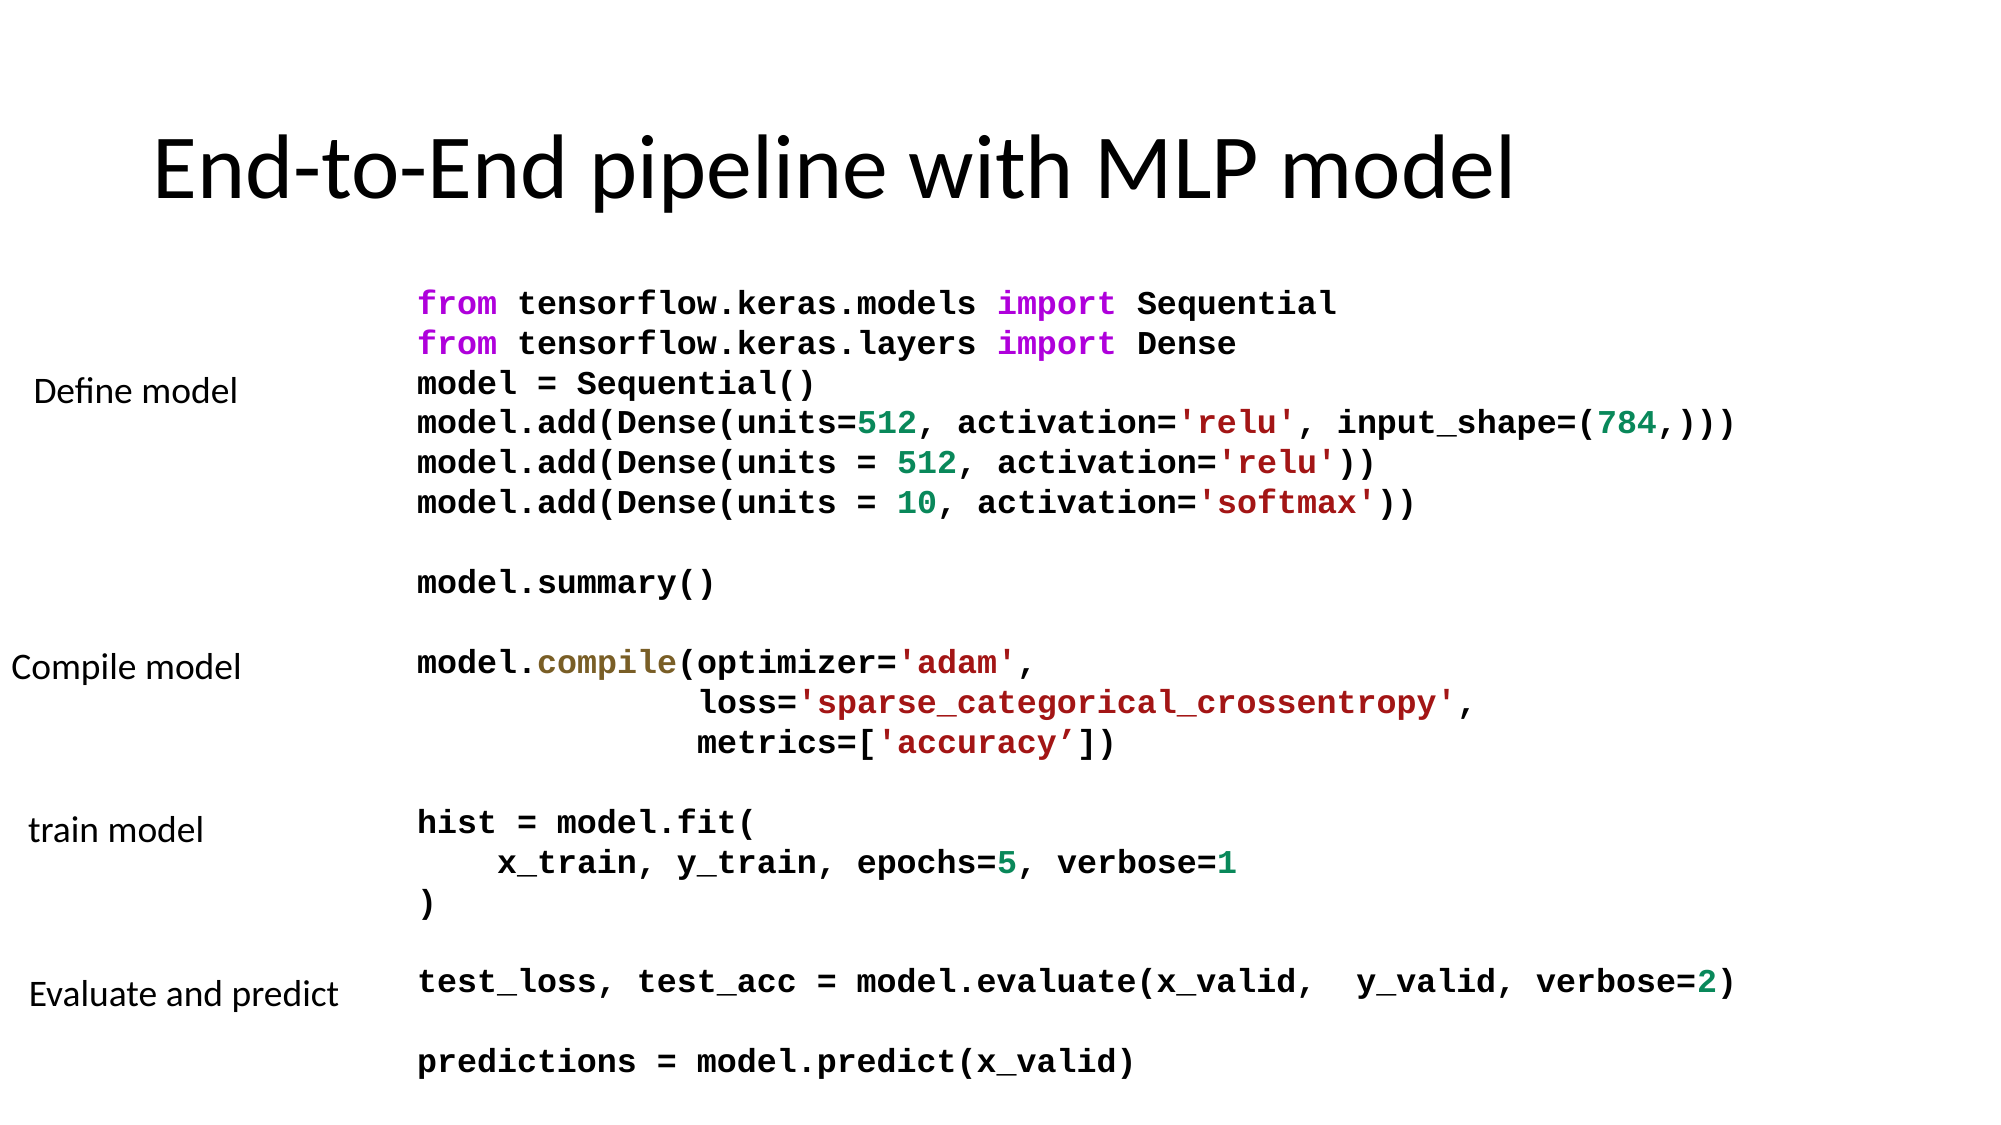

# End-to-End pipeline with MLP model
from tensorflow.keras.models import Sequential
from tensorflow.keras.layers import Dense
model = Sequential()
model.add(Dense(units=512, activation='relu', input_shape=(784,)))
model.add(Dense(units = 512, activation='relu'))
model.add(Dense(units = 10, activation='softmax'))

model.summary()

model.compile(optimizer='adam',
              loss='sparse_categorical_crossentropy',
              metrics=['accuracy’])

hist = model.fit(
    x_train, y_train, epochs=5, verbose=1
)

test_loss, test_acc = model.evaluate(x_valid,  y_valid, verbose=2)

predictions = model.predict(x_valid)
Define model
Compile model
train model
Evaluate and predict